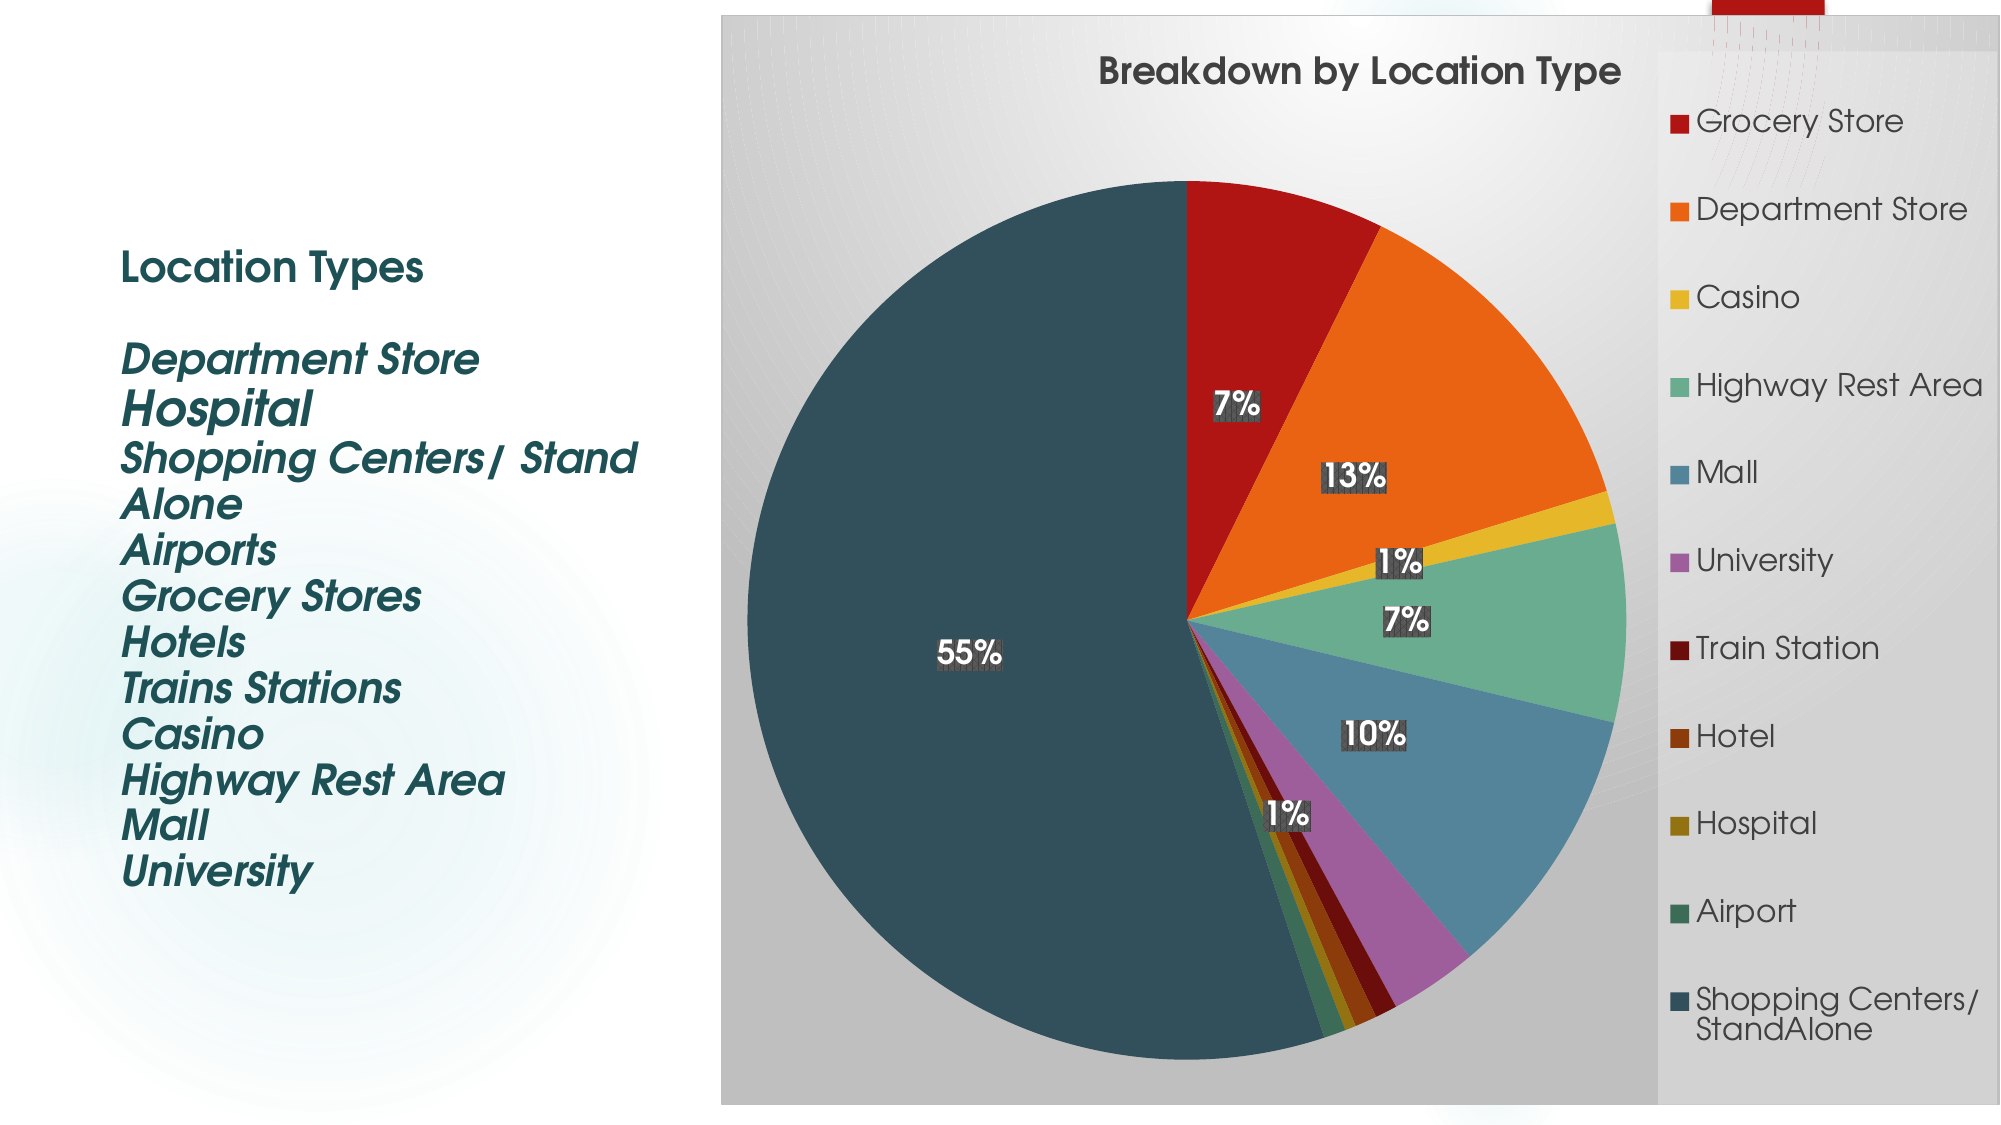

### Chart: Breakdown by Location Type

| Category |  |
|---|---|
| Grocery Store | 18.0 |
| Department Store | 32.0 |
| Casino | 3.0 |
| Highway Rest Area | 18.0 |
| Mall | 25.0 |
| University | 8.0 |
| Train Station | 2.0 |
| Hotel | 2.0 |
| Hospital | 1.0 |
| Airport | 2.0 |
| Shopping Centers/ StandAlone | 136.0 |
# Location Types
Department Store
Hospital
Shopping Centers/ Stand Alone
Airports
Grocery Stores
Hotels
Trains Stations
Casino
Highway Rest Area
Mall
University